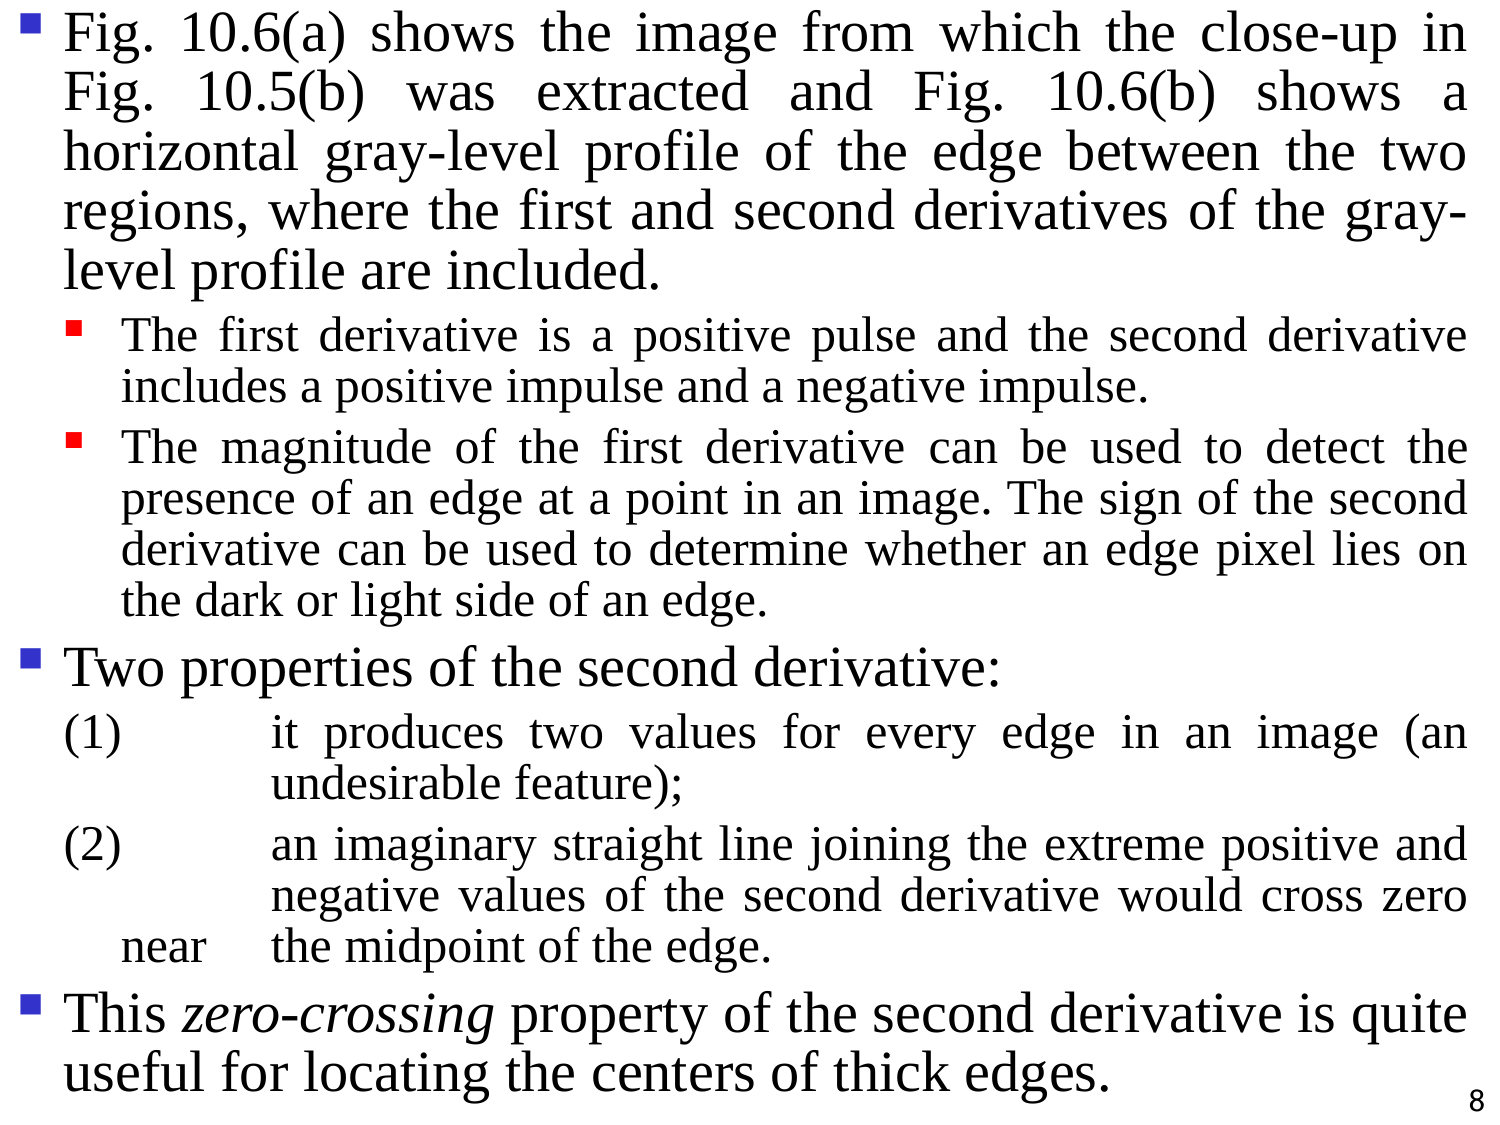

Fig. 10.6(a) shows the image from which the close-up in Fig. 10.5(b) was extracted and Fig. 10.6(b) shows a horizontal gray-level profile of the edge between the two regions, where the first and second derivatives of the gray-level profile are included.
The first derivative is a positive pulse and the second derivative includes a positive impulse and a negative impulse.
The magnitude of the first derivative can be used to detect the presence of an edge at a point in an image. The sign of the second derivative can be used to determine whether an edge pixel lies on the dark or light side of an edge.
Two properties of the second derivative:
(1)	it produces two values for every edge in an image (an 	undesirable feature);
(2)	an imaginary straight line joining the extreme positive and 	negative values of the second derivative would cross zero near 	the midpoint of the edge.
This zero-crossing property of the second derivative is quite useful for locating the centers of thick edges.
8
#